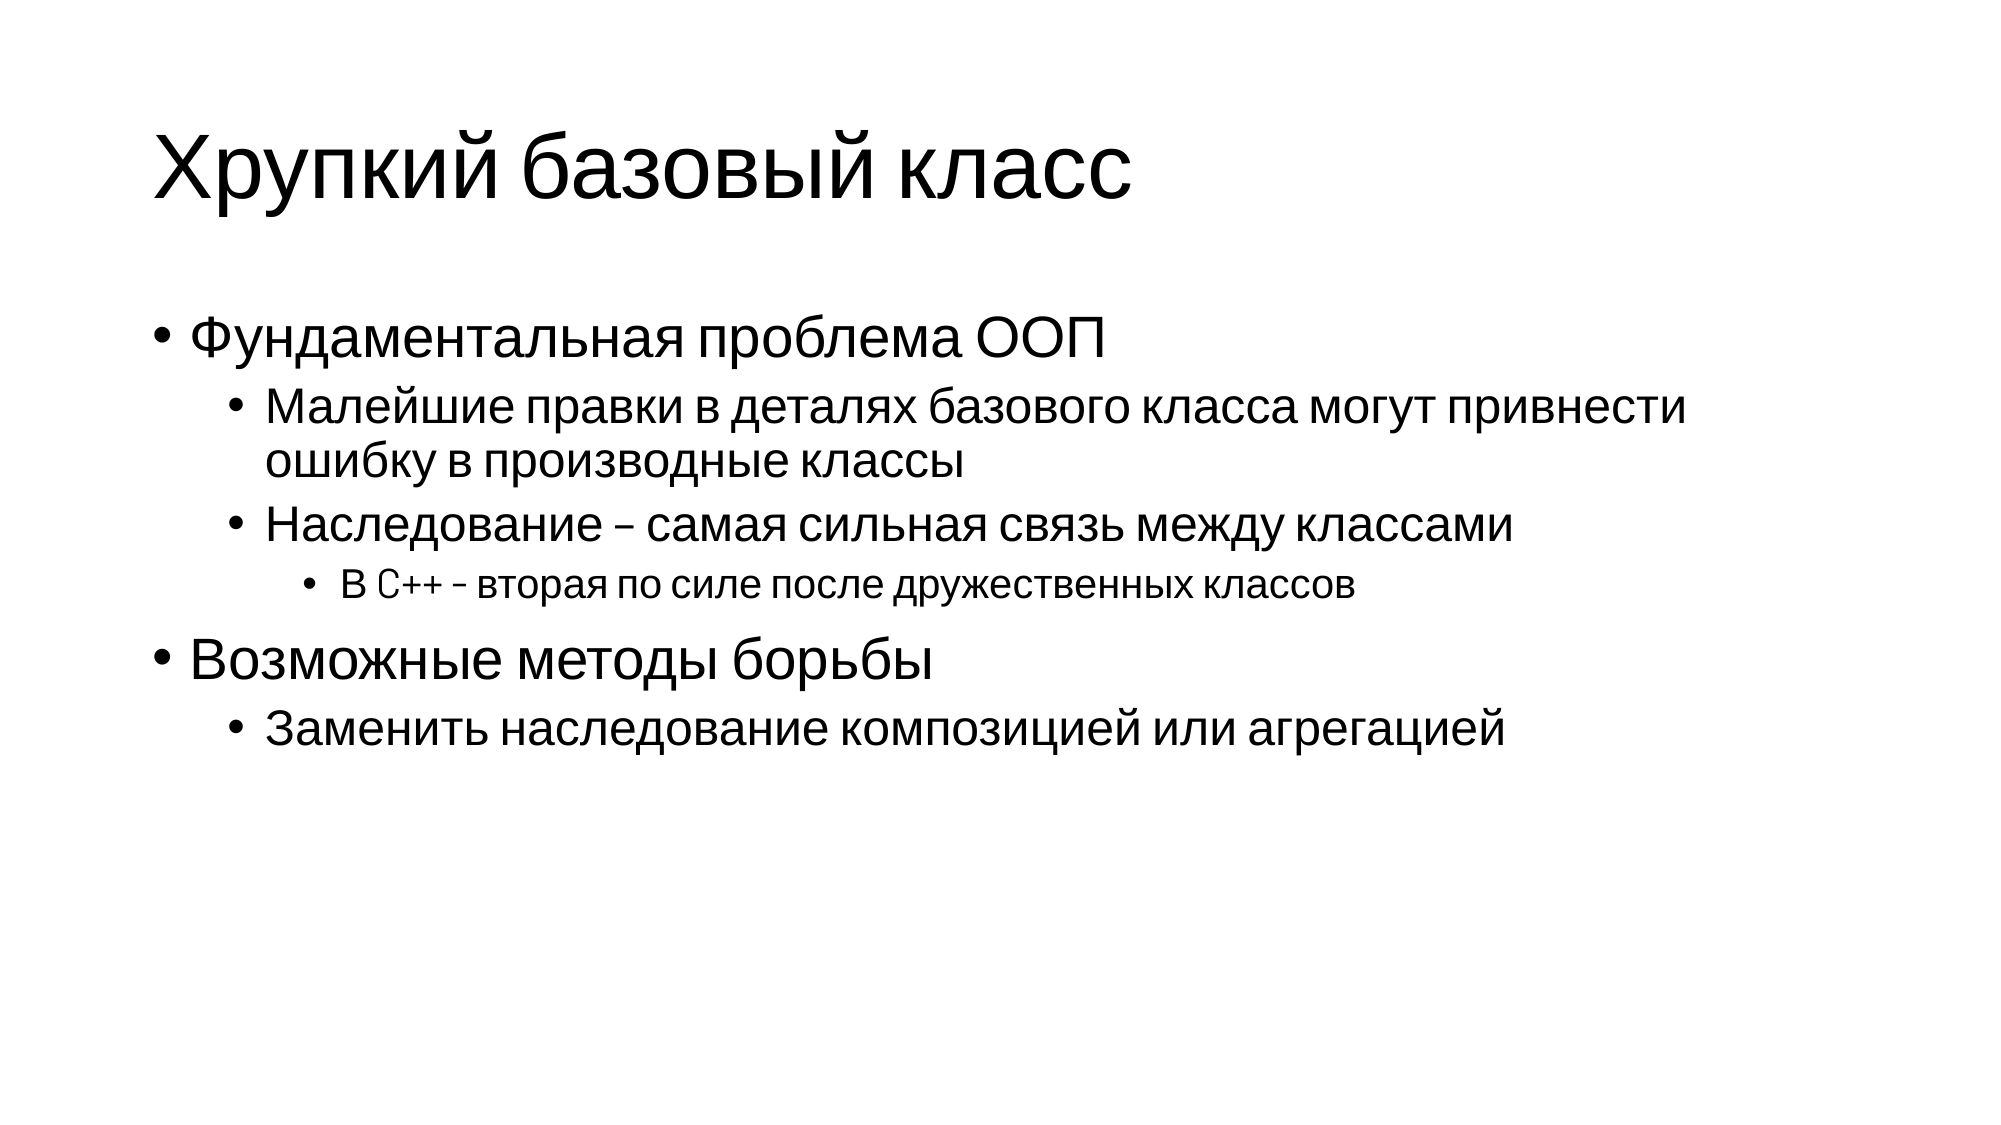

# Хрупкий базовый класс
Фундаментальная проблема ООП
Малейшие правки в деталях базового класса могут привнести ошибку в производные классы
Наследование – самая сильная связь между классами
В C++ - вторая по силе после дружественных классов
Возможные методы борьбы
Заменить наследование композицией или агрегацией